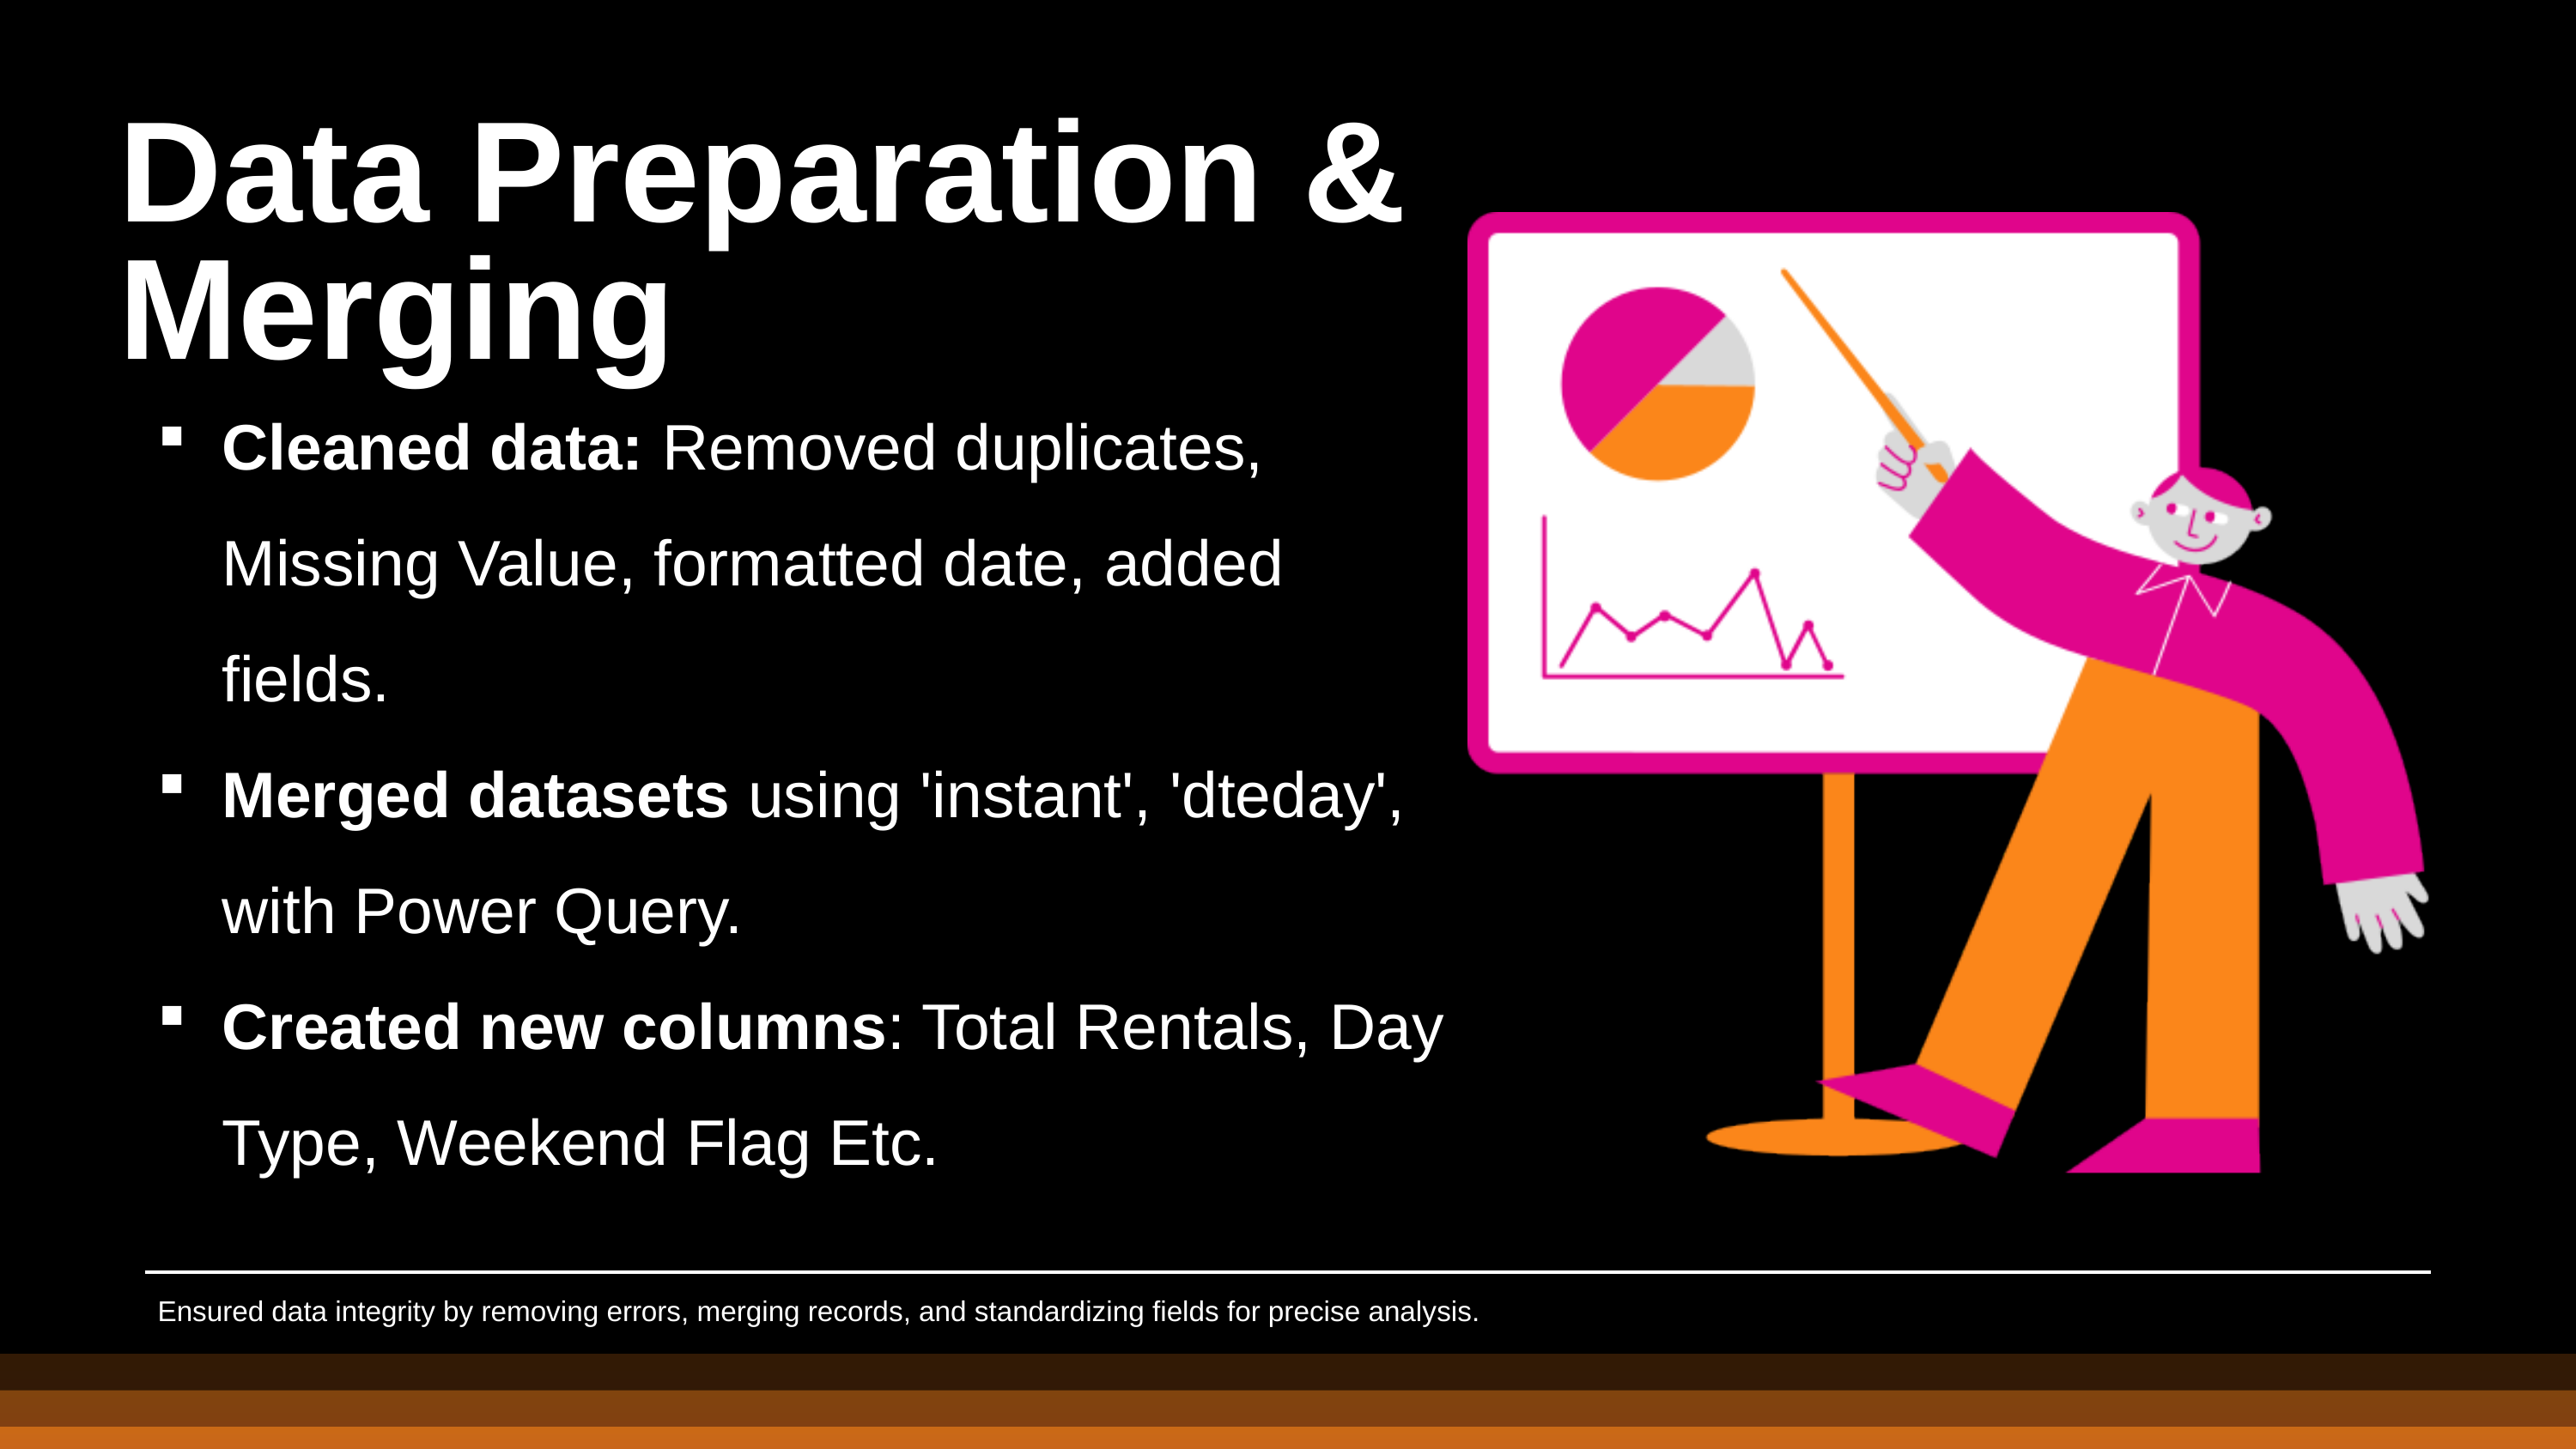

Data Preparation & Merging

Cleaned data: Removed duplicates, Missing Value, formatted date, added fields.
Merged datasets using 'instant', 'dteday', with Power Query.
Created new columns: Total Rentals, Day Type, Weekend Flag Etc.
Ensured data integrity by removing errors, merging records, and standardizing fields for precise analysis.